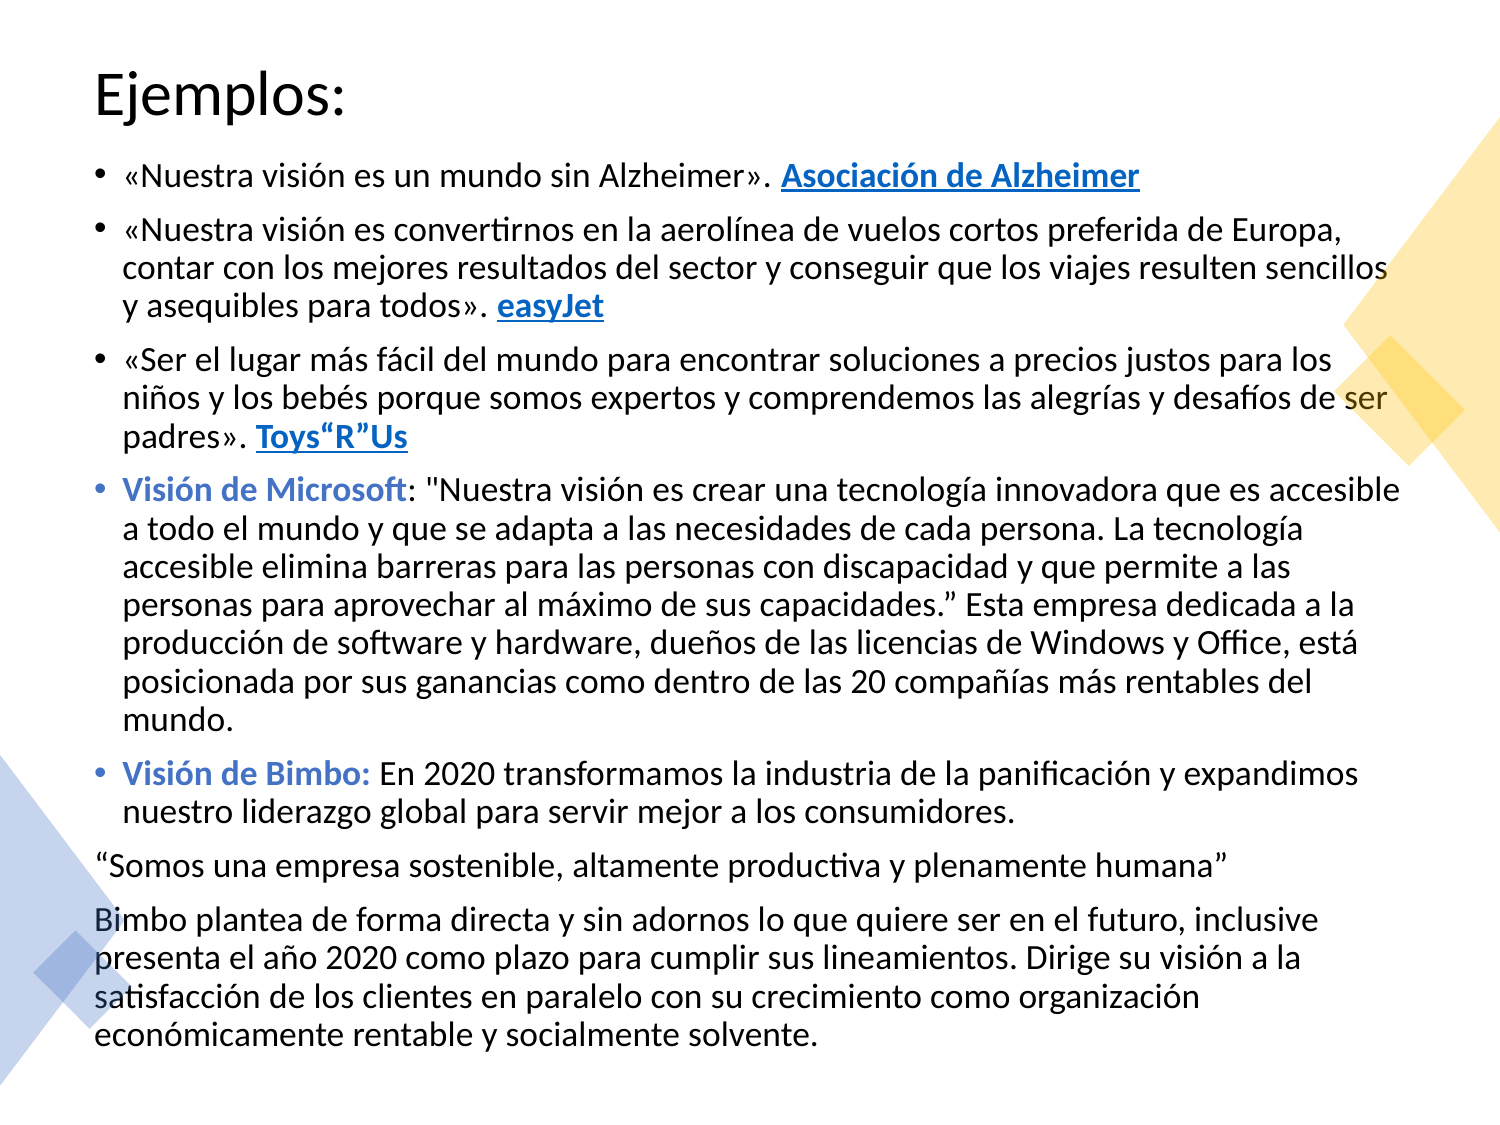

# Ejemplos:
«Nuestra visión es un mundo sin Alzheimer». Asociación de Alzheimer
«Nuestra visión es convertirnos en la aerolínea de vuelos cortos preferida de Europa, contar con los mejores resultados del sector y conseguir que los viajes resulten sencillos y asequibles para todos». easyJet
«Ser el lugar más fácil del mundo para encontrar soluciones a precios justos para los niños y los bebés porque somos expertos y comprendemos las alegrías y desafíos de ser padres». Toys“R”Us
Visión de Microsoft: "Nuestra visión es crear una tecnología innovadora que es accesible a todo el mundo y que se adapta a las necesidades de cada persona. La tecnología accesible elimina barreras para las personas con discapacidad y que permite a las personas para aprovechar al máximo de sus capacidades.” Esta empresa dedicada a la producción de software y hardware, dueños de las licencias de Windows y Office, está posicionada por sus ganancias como dentro de las 20 compañías más rentables del mundo.
Visión de Bimbo: En 2020 transformamos la industria de la panificación y expandimos nuestro liderazgo global para servir mejor a los consumidores.
“Somos una empresa sostenible, altamente productiva y plenamente humana”
Bimbo plantea de forma directa y sin adornos lo que quiere ser en el futuro, inclusive presenta el año 2020 como plazo para cumplir sus lineamientos. Dirige su visión a la satisfacción de los clientes en paralelo con su crecimiento como organización económicamente rentable y socialmente solvente.